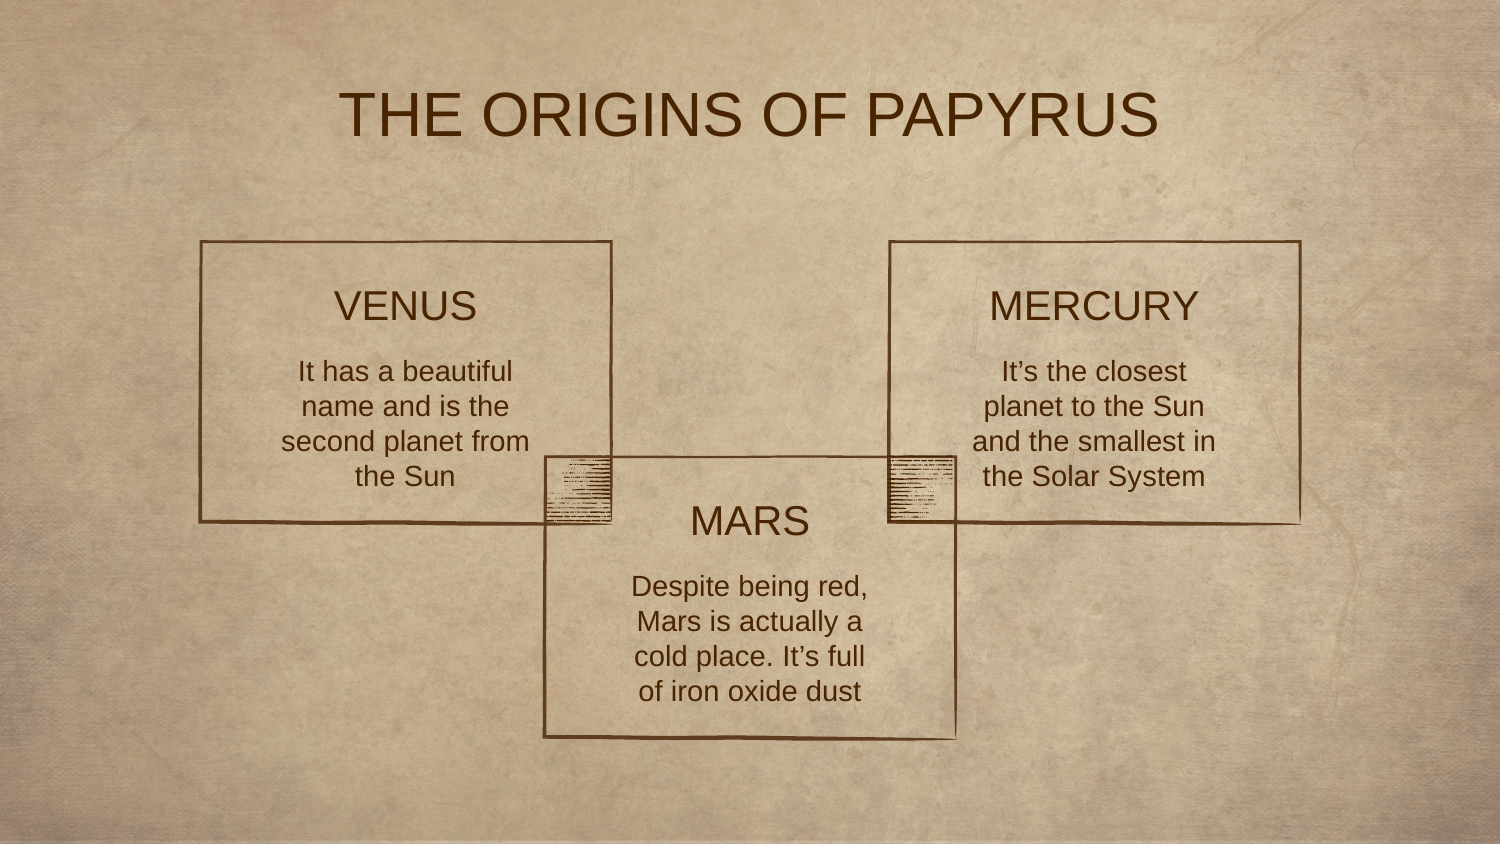

THE ORIGINS OF PAPYRUS

# VENUS
MERCURY
It’s the closest planet to the Sun and the smallest in the Solar System
It has a beautiful name and is the second planet from the Sun

MARS
Despite being red, Mars is actually a cold place. It’s full of iron oxide dust